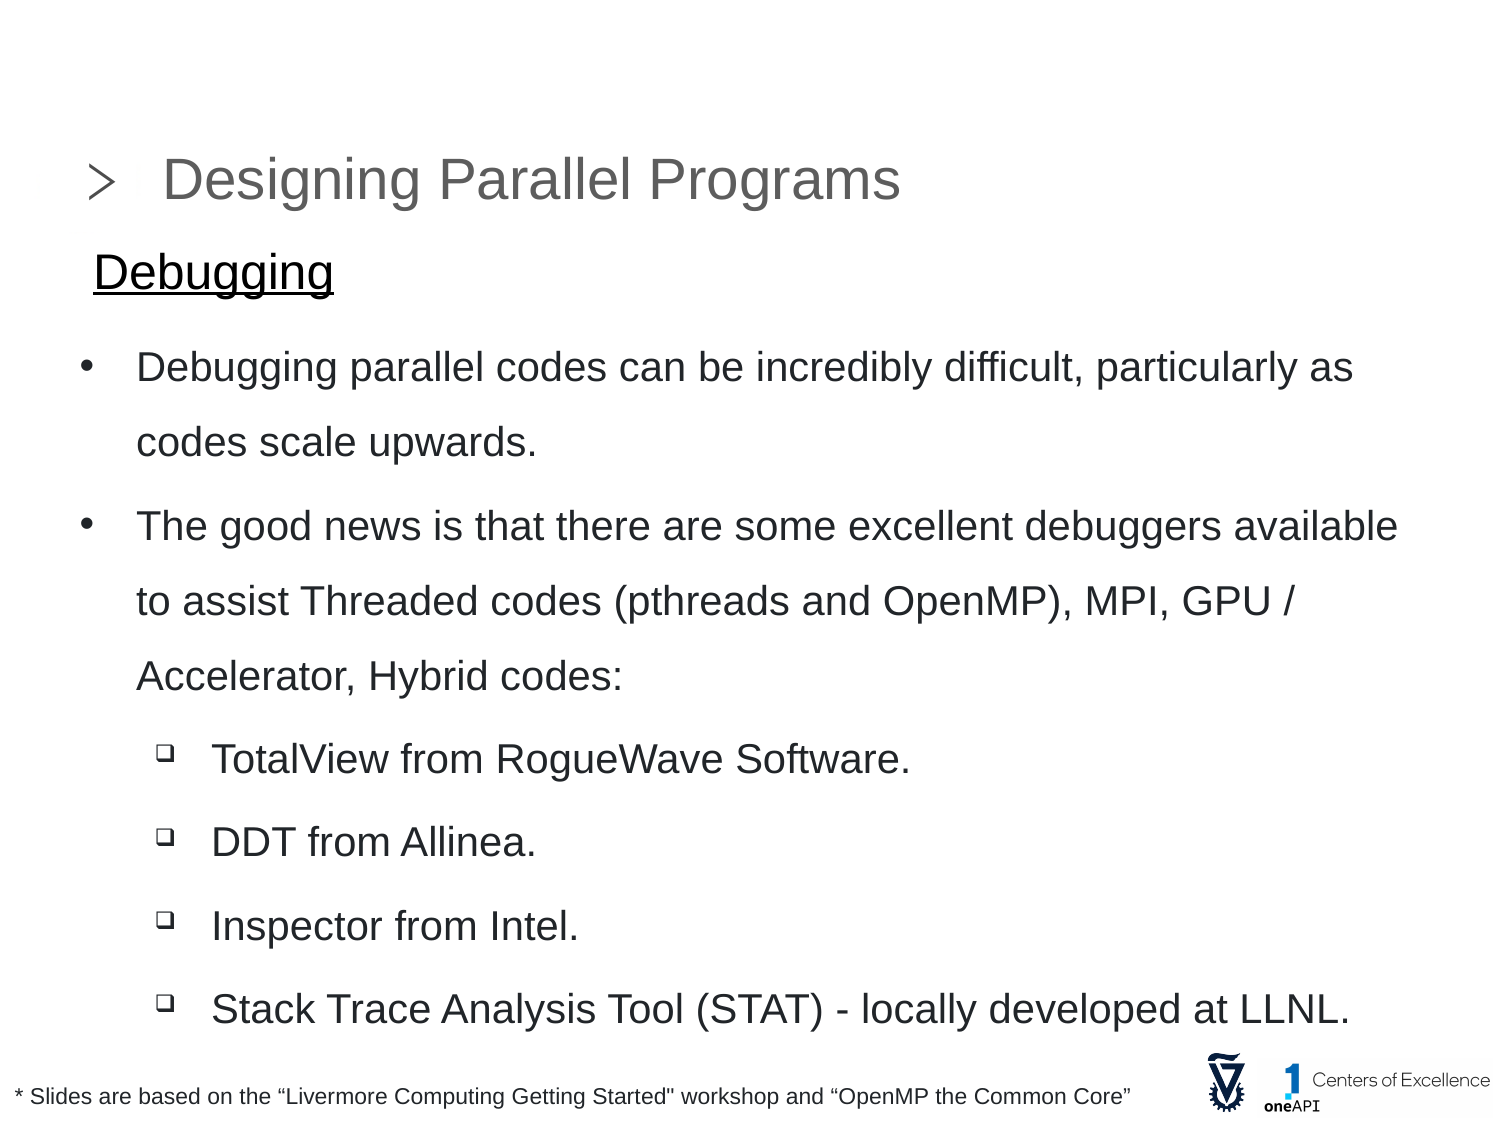

Designing Parallel Programs

Debugging
Debugging parallel codes can be incredibly difficult, particularly as codes scale upwards.
The good news is that there are some excellent debuggers available to assist Threaded codes (pthreads and OpenMP), MPI, GPU / Accelerator, Hybrid codes:
TotalView from RogueWave Software.
DDT from Allinea.
Inspector from Intel.
Stack Trace Analysis Tool (STAT) - locally developed at LLNL.